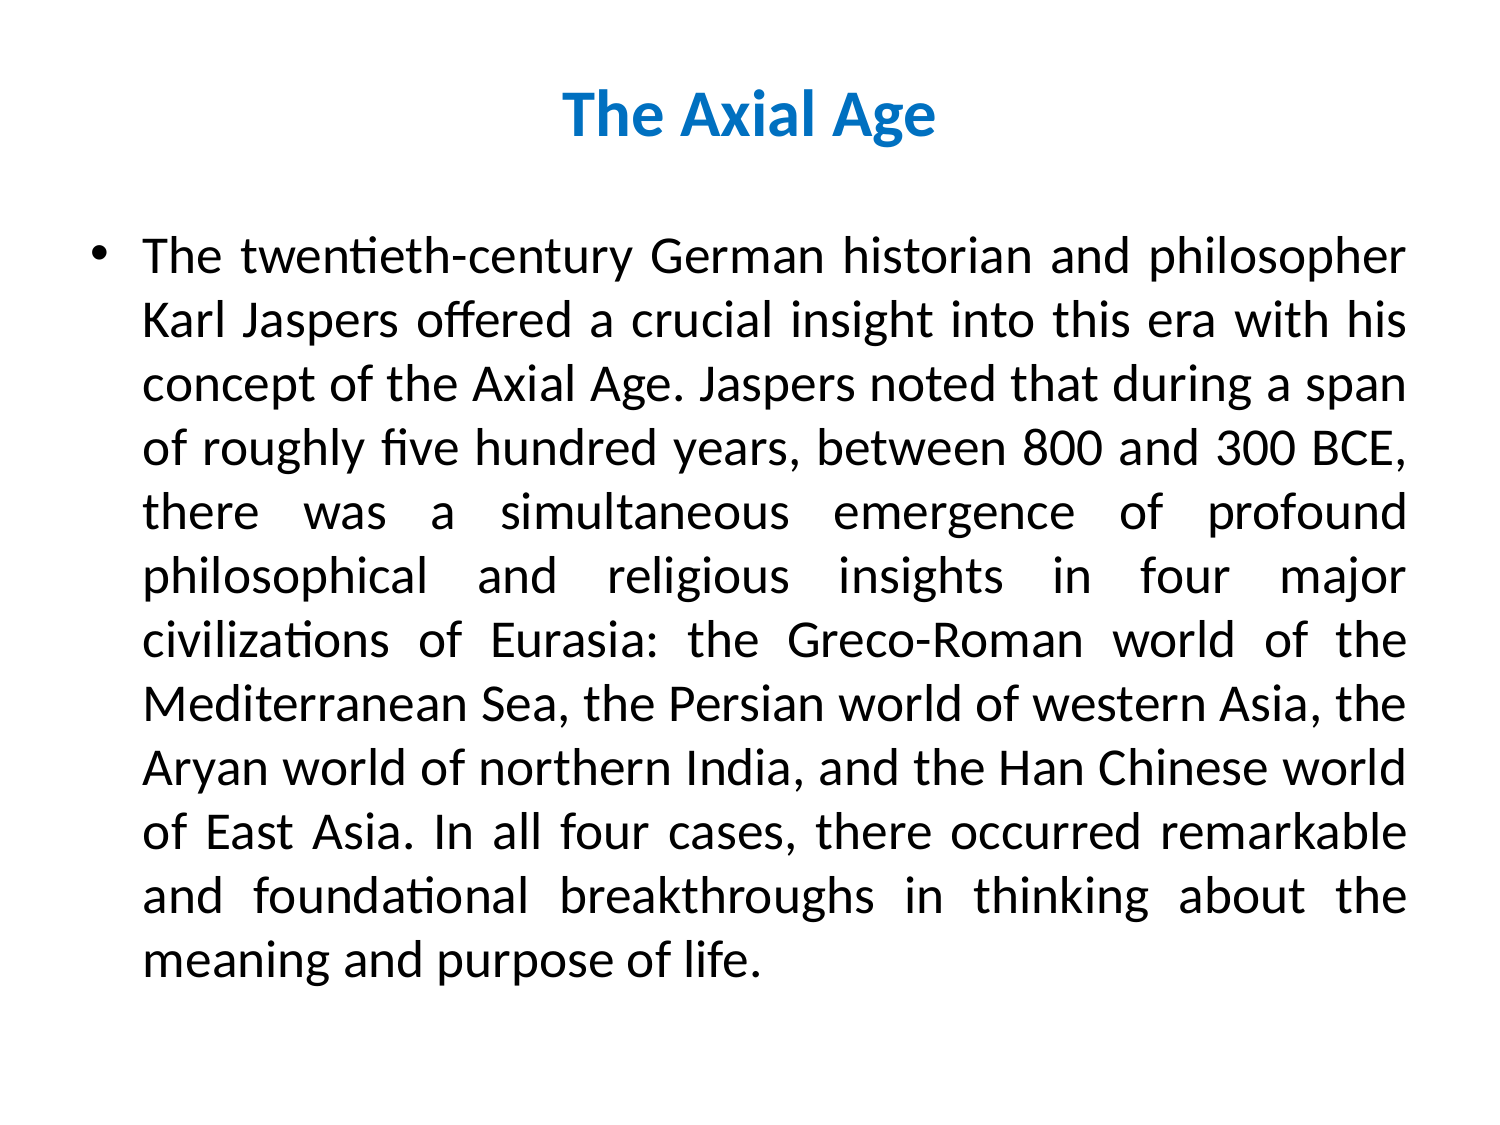

# The Axial Age
The twentieth-century German historian and philosopher Karl Jaspers offered a crucial insight into this era with his concept of the Axial Age. Jaspers noted that during a span of roughly five hundred years, between 800 and 300 BCE, there was a simultaneous emergence of profound philosophical and religious insights in four major civilizations of Eurasia: the Greco-Roman world of the Mediterranean Sea, the Persian world of western Asia, the Aryan world of northern India, and the Han Chinese world of East Asia. In all four cases, there occurred remarkable and foundational breakthroughs in thinking about the meaning and purpose of life.